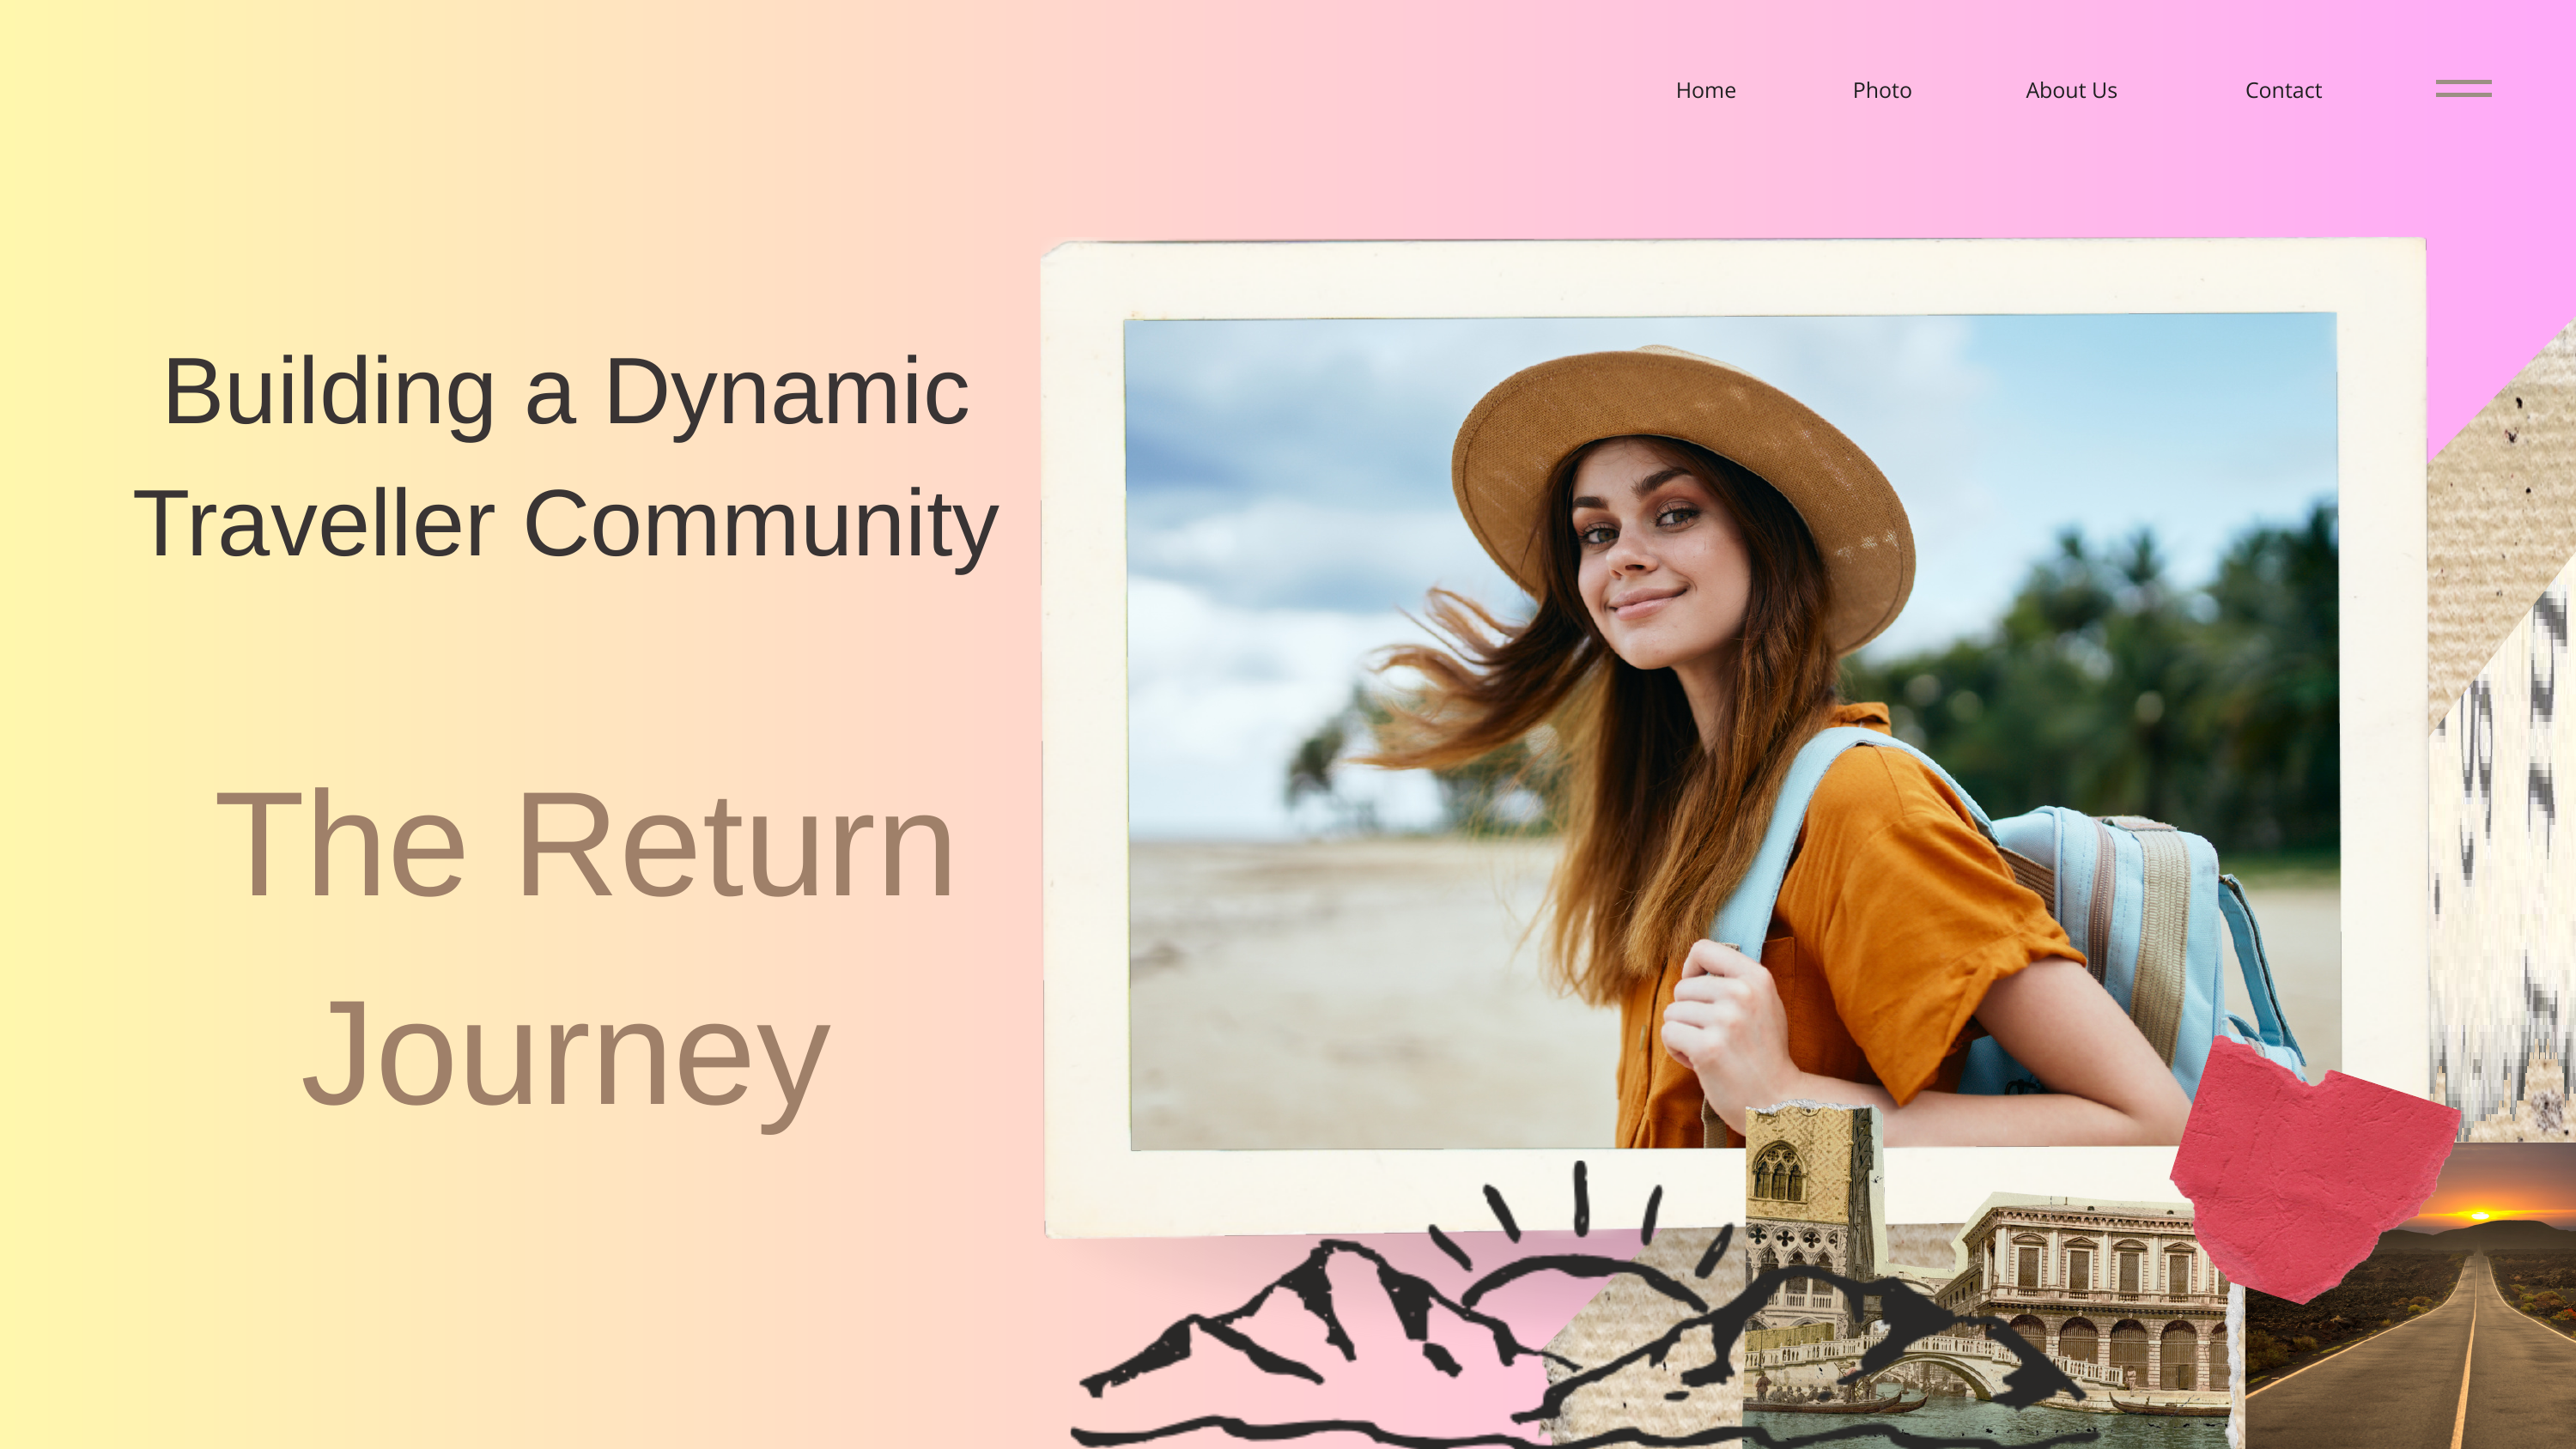

Home
Photo
About Us
Contact

Building a Dynamic Traveller Community

 The Return Journey